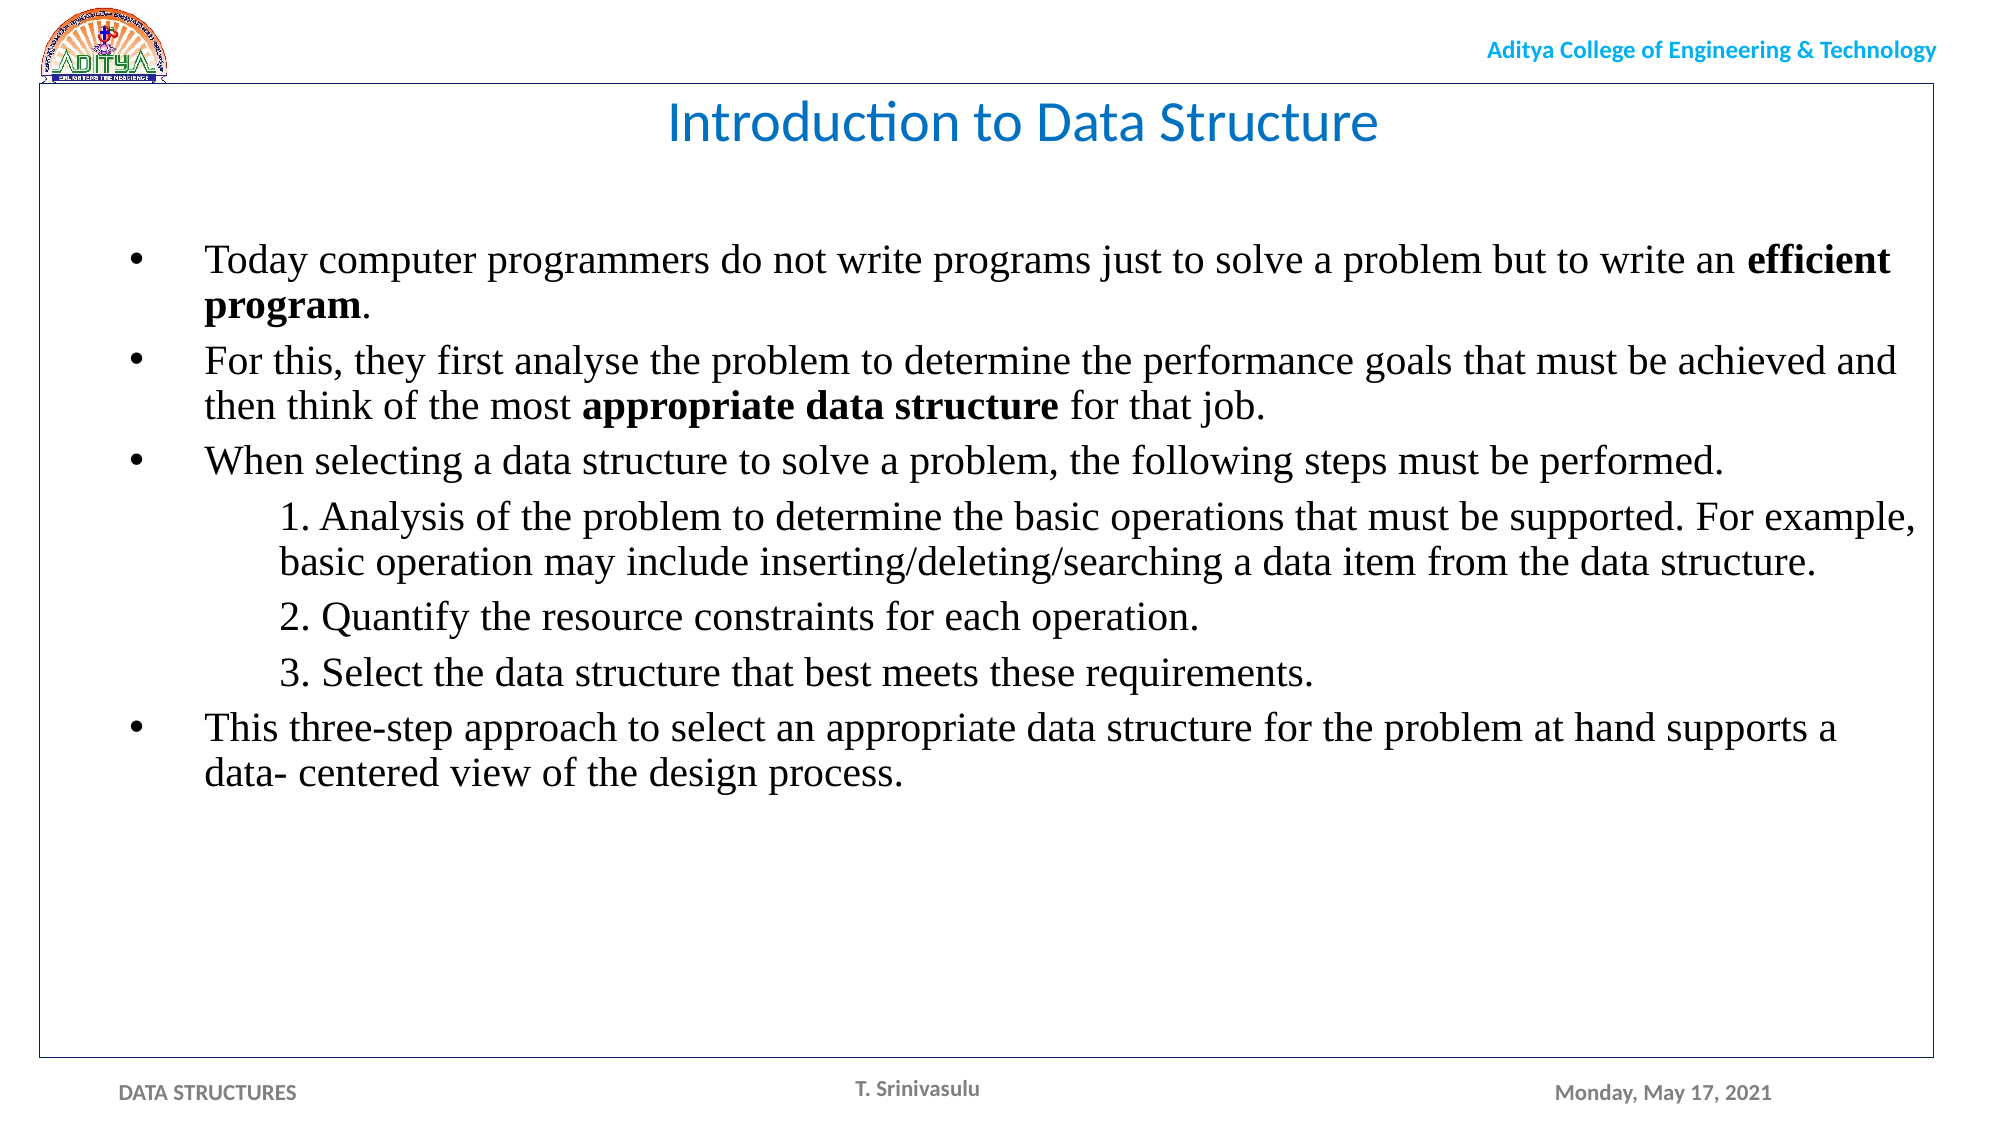

Introduction to Data Structure

Today computer programmers do not write programs just to solve a problem but to write an efficient program.
For this, they first analyse the problem to determine the performance goals that must be achieved and then think of the most appropriate data structure for that job.
When selecting a data structure to solve a problem, the following steps must be performed.
	1. Analysis of the problem to determine the basic operations that must be supported. For example, 	basic operation may include inserting/deleting/searching a data item from the data structure.
	2. Quantify the resource constraints for each operation.
	3. Select the data structure that best meets these requirements.
This three-step approach to select an appropriate data structure for the problem at hand supports a data- centered view of the design process.
T. Srinivasulu
Monday, May 17, 2021